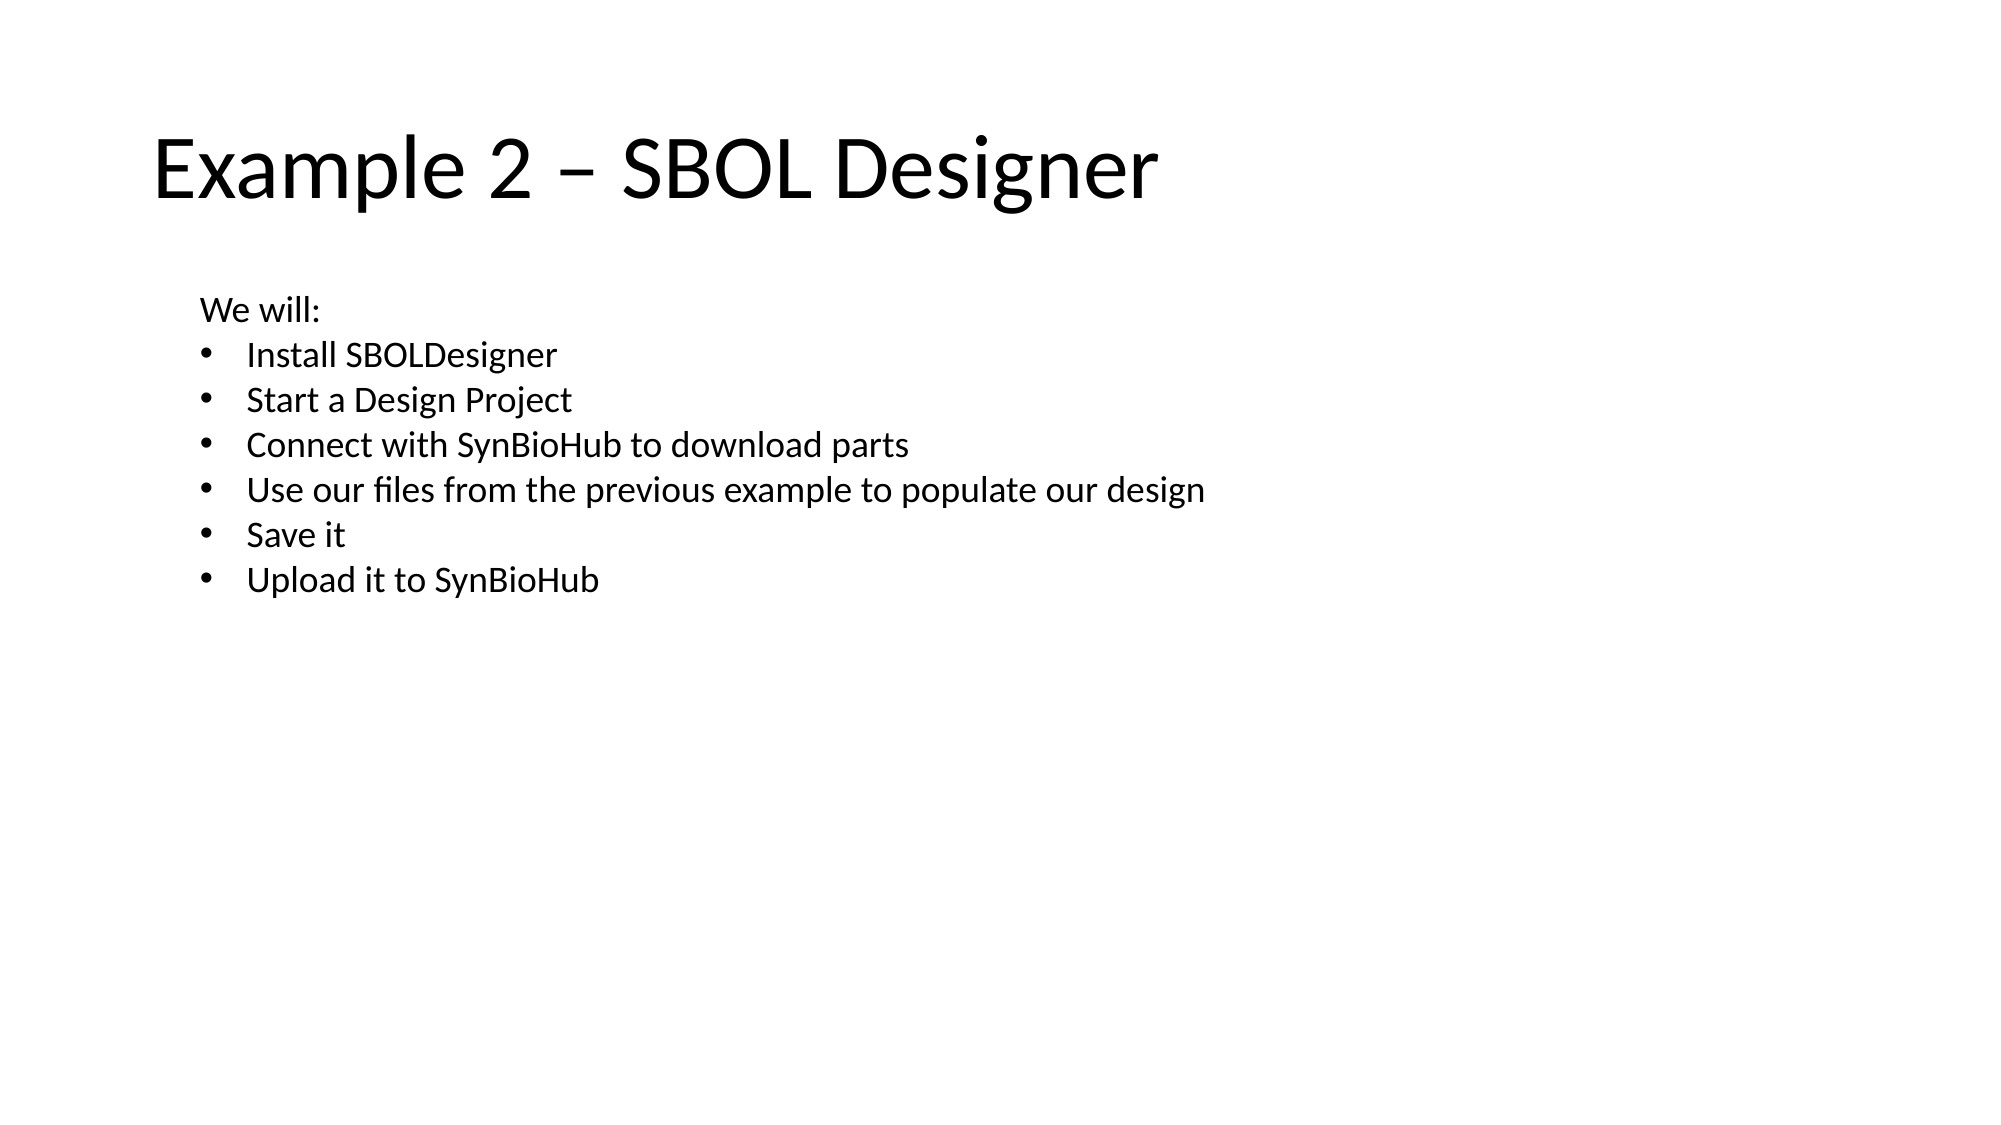

# Example 2 – SBOL Designer
We will:
Install SBOLDesigner
Start a Design Project
Connect with SynBioHub to download parts
Use our files from the previous example to populate our design
Save it
Upload it to SynBioHub